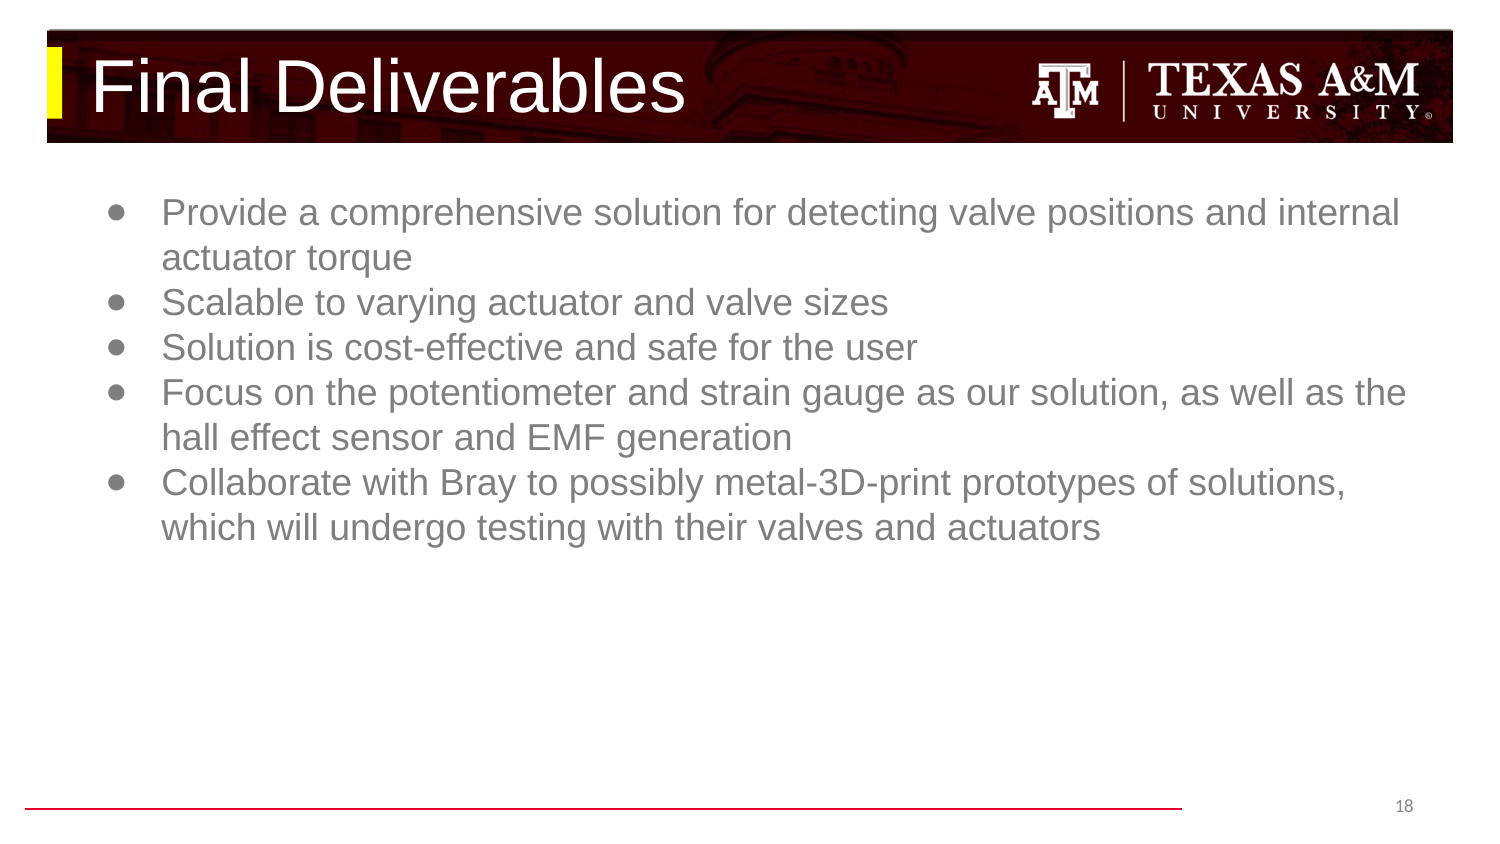

# Final Deliverables
Provide a comprehensive solution for detecting valve positions and internal actuator torque
Scalable to varying actuator and valve sizes
Solution is cost-effective and safe for the user
Focus on the potentiometer and strain gauge as our solution, as well as the hall effect sensor and EMF generation
Collaborate with Bray to possibly metal-3D-print prototypes of solutions, which will undergo testing with their valves and actuators
18